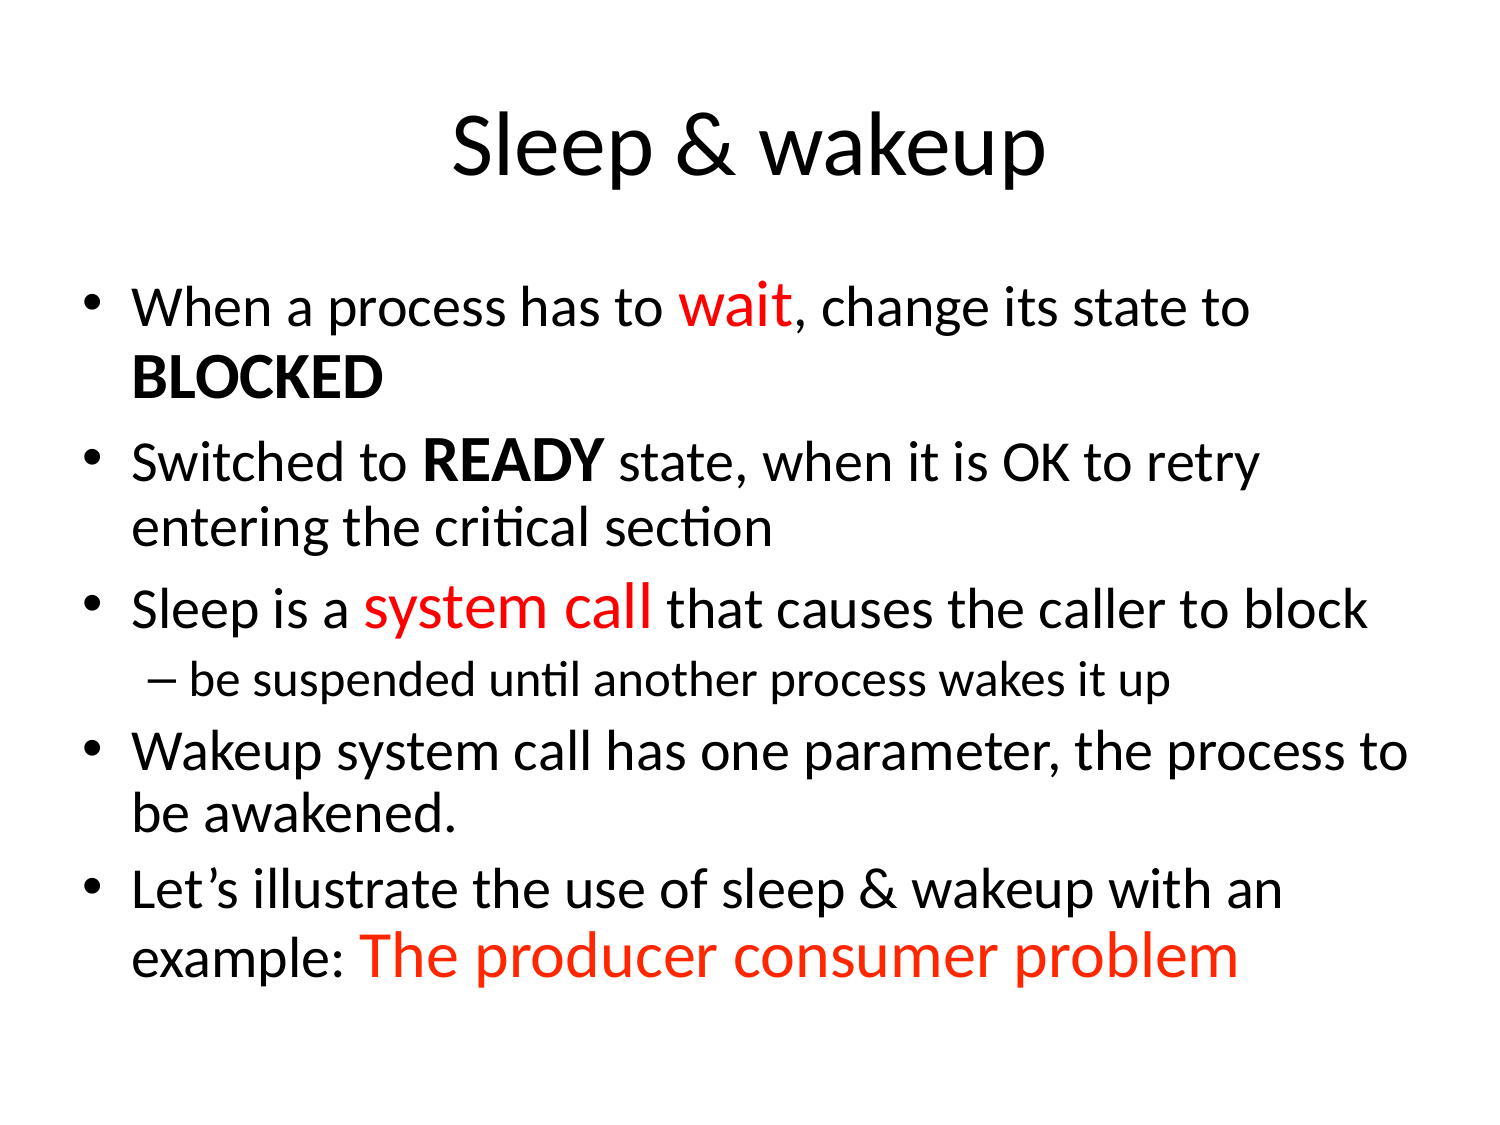

# Sleep & wakeup
When a process has to wait, change its state to BLOCKED
Switched to READY state, when it is OK to retry entering the critical section
Sleep is a system call that causes the caller to block
be suspended until another process wakes it up
Wakeup system call has one parameter, the process to be awakened.
Let’s illustrate the use of sleep & wakeup with an example: The producer consumer problem